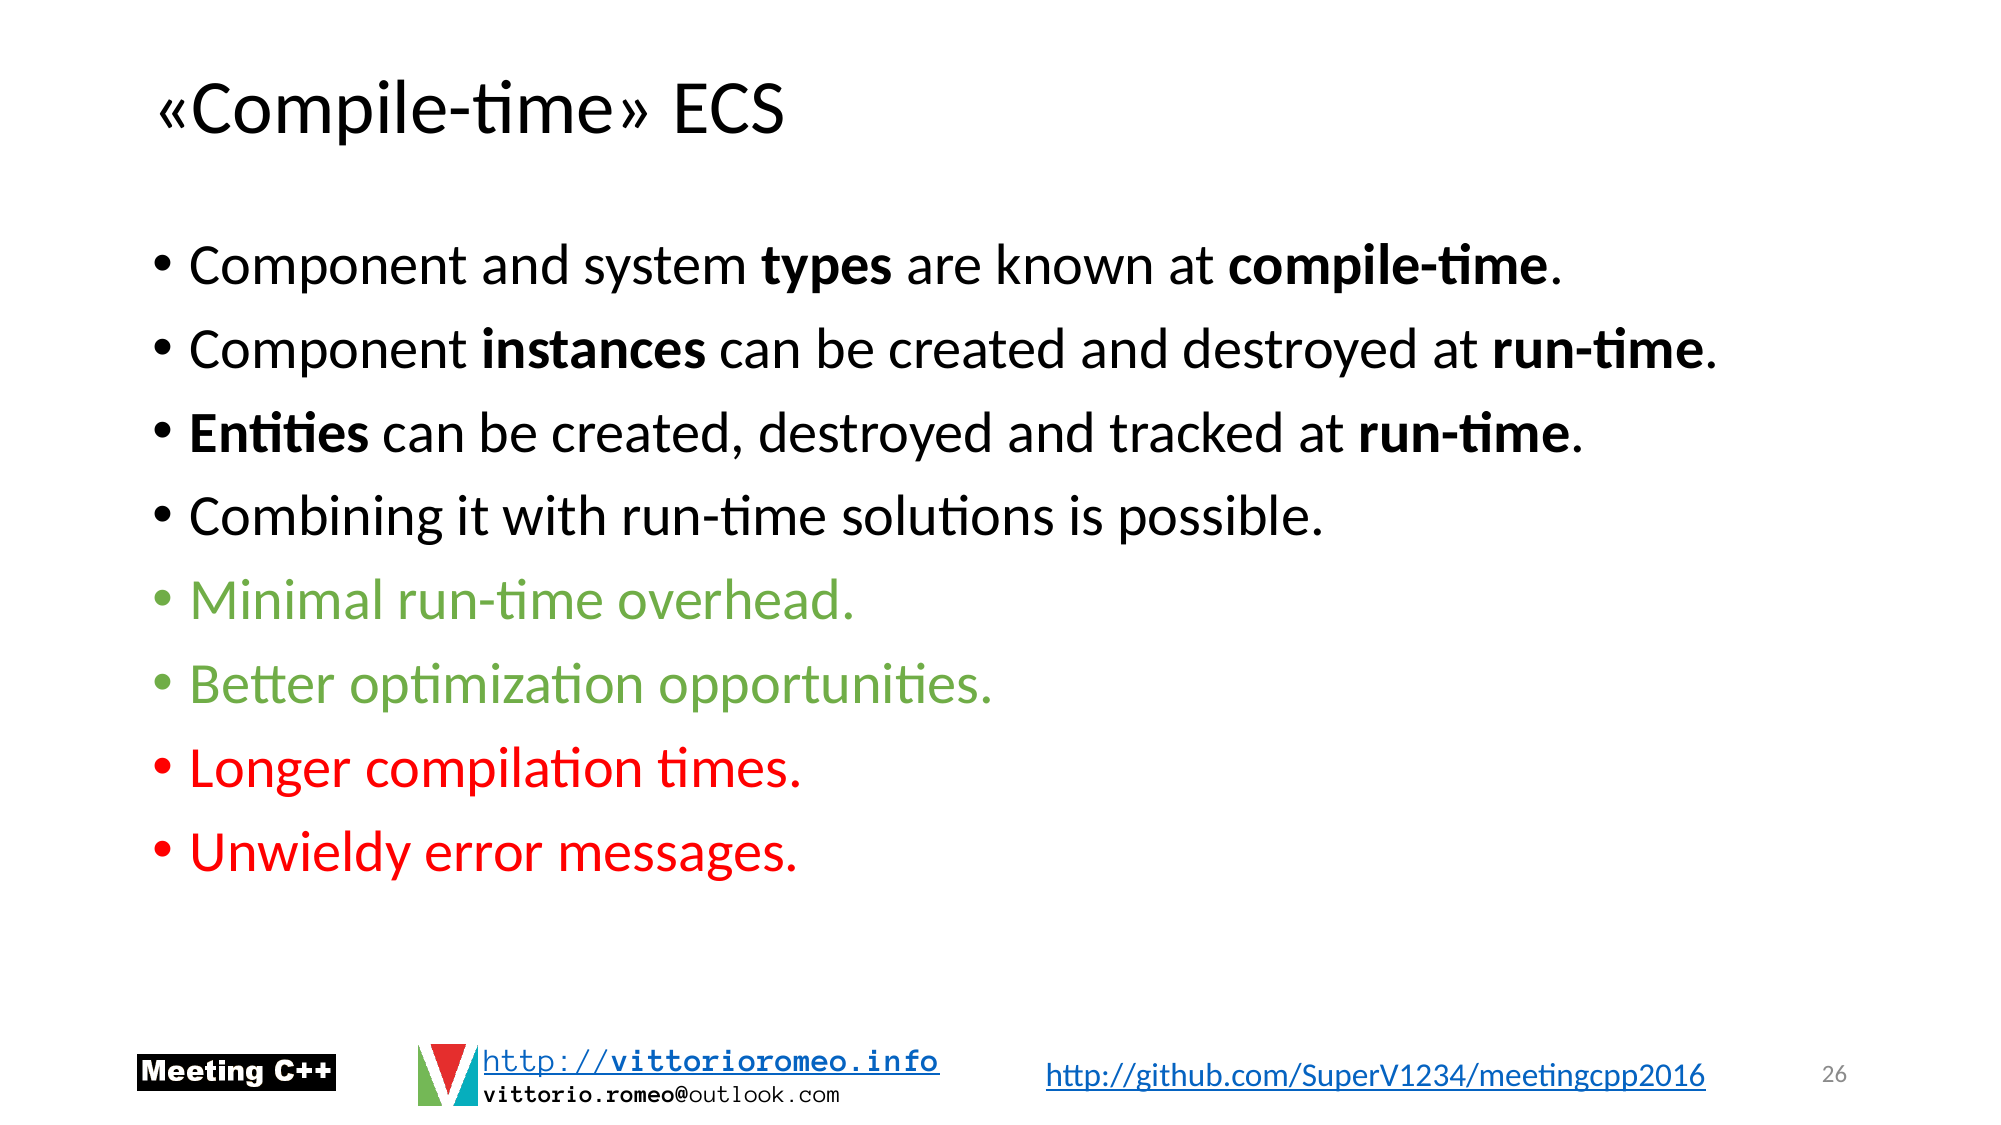

# «Compile-time» ECS
Component and system types are known at compile-time.
Component instances can be created and destroyed at run-time.
Entities can be created, destroyed and tracked at run-time.
Combining it with run-time solutions is possible.
Minimal run-time overhead.
Better optimization opportunities.
Longer compilation times.
Unwieldy error messages.

26